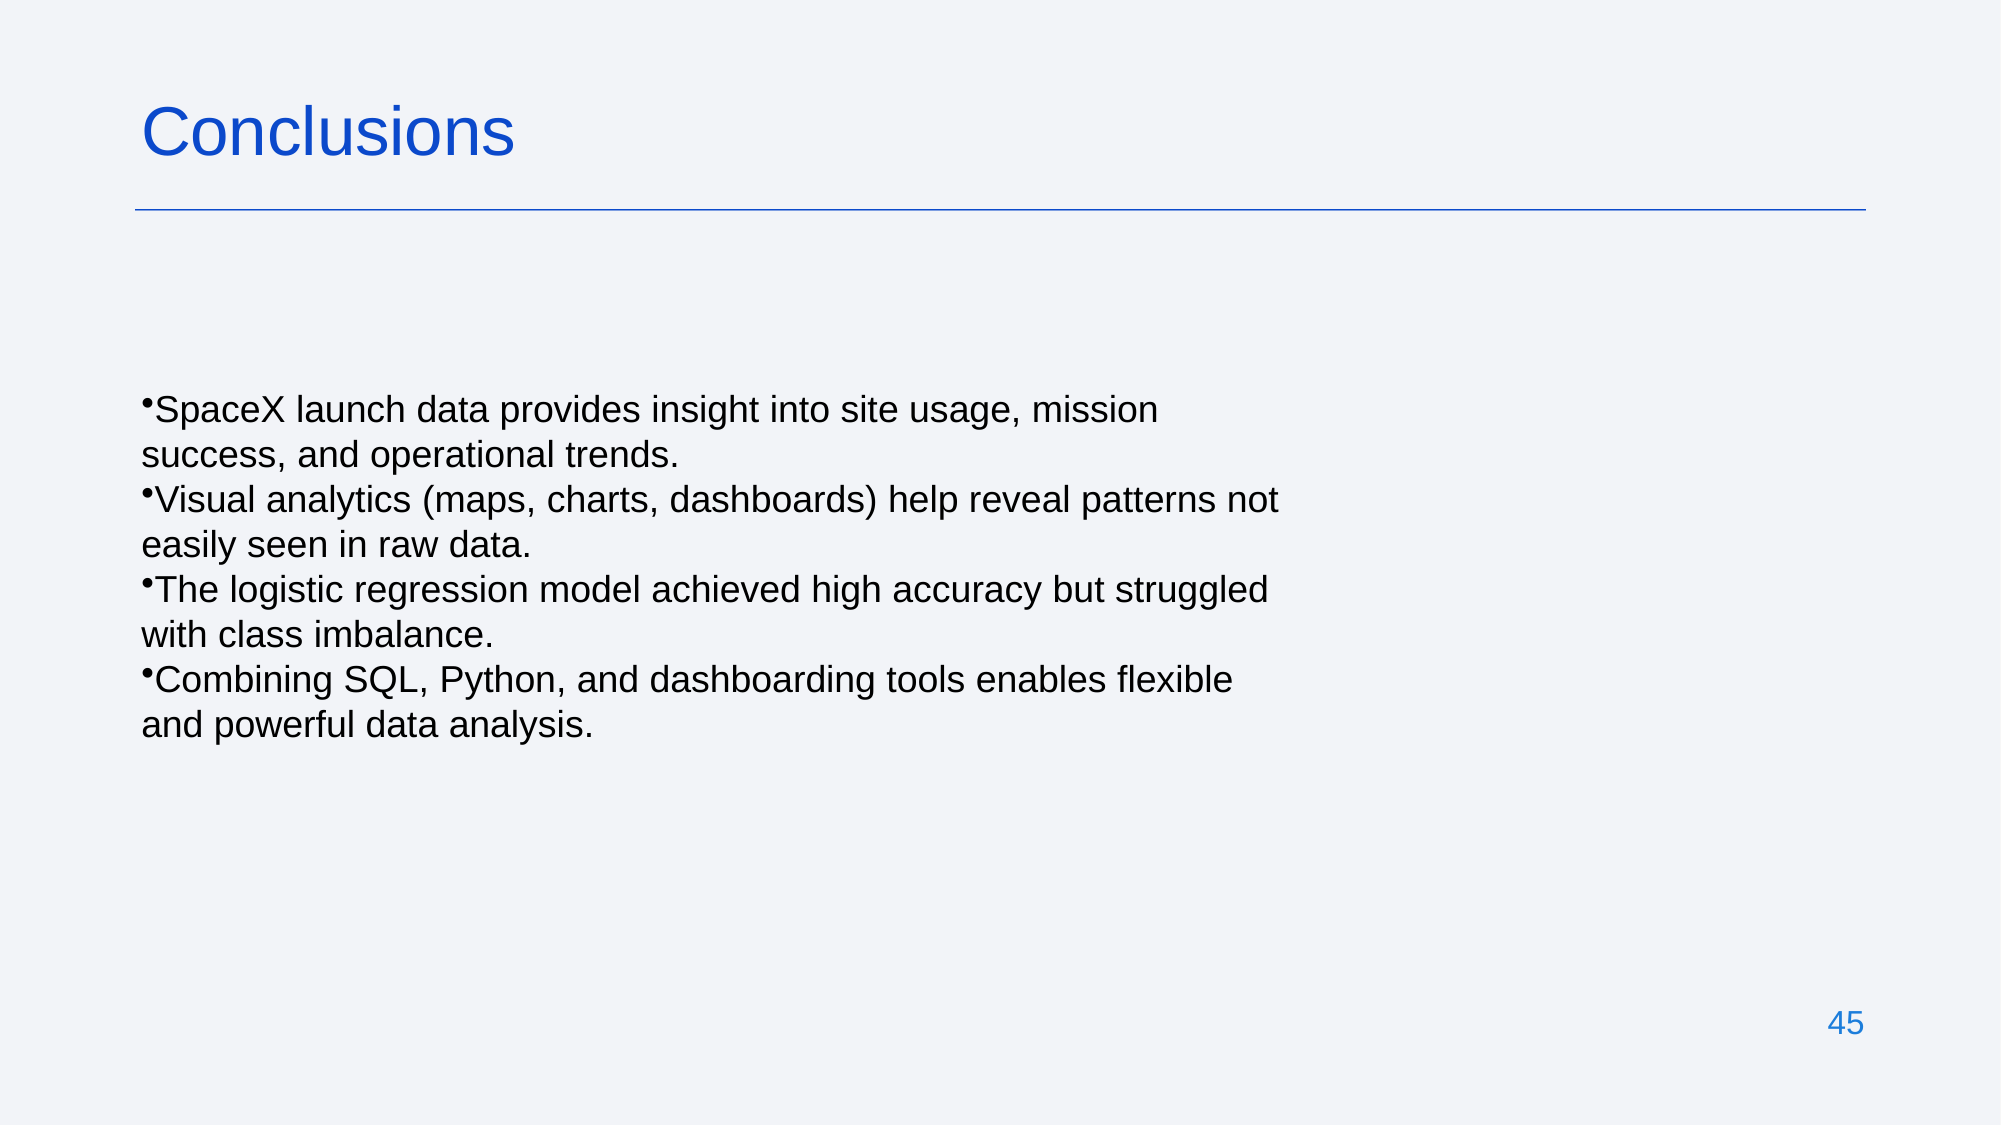

Conclusions
# SpaceX launch data provides insight into site usage, mission success, and operational trends.
Visual analytics (maps, charts, dashboards) help reveal patterns not easily seen in raw data.
The logistic regression model achieved high accuracy but struggled with class imbalance.
Combining SQL, Python, and dashboarding tools enables flexible and powerful data analysis.
45